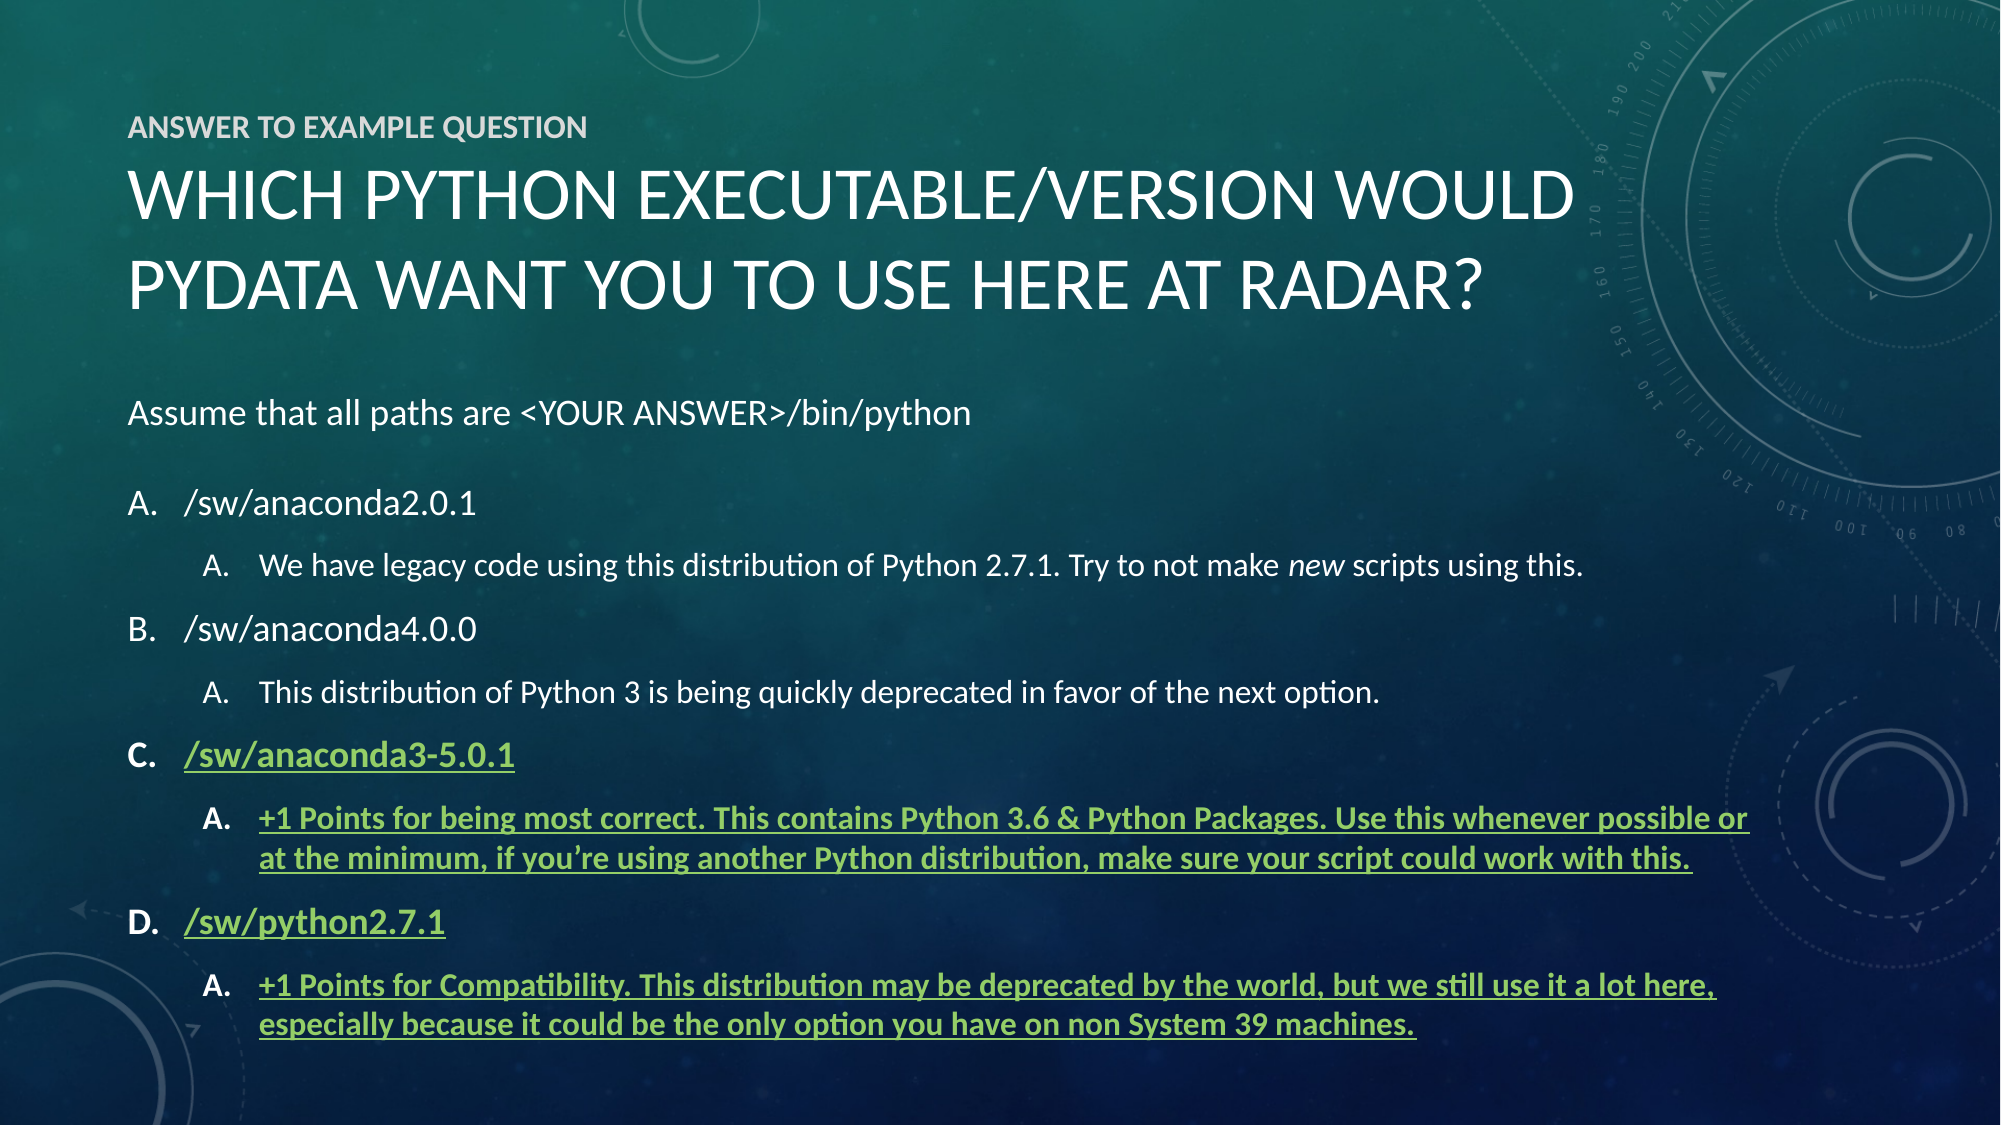

# Answer to Example Question which Python Executable/version would pydata want you to use here at radar?
Assume that all paths are <YOUR ANSWER>/bin/python

/sw/anaconda2.0.1
We have legacy code using this distribution of Python 2.7.1. Try to not make new scripts using this.
/sw/anaconda4.0.0
This distribution of Python 3 is being quickly deprecated in favor of the next option.
/sw/anaconda3-5.0.1
+1 Points for being most correct. This contains Python 3.6 & Python Packages. Use this whenever possible or at the minimum, if you’re using another Python distribution, make sure your script could work with this.
/sw/python2.7.1
+1 Points for Compatibility. This distribution may be deprecated by the world, but we still use it a lot here, especially because it could be the only option you have on non System 39 machines.